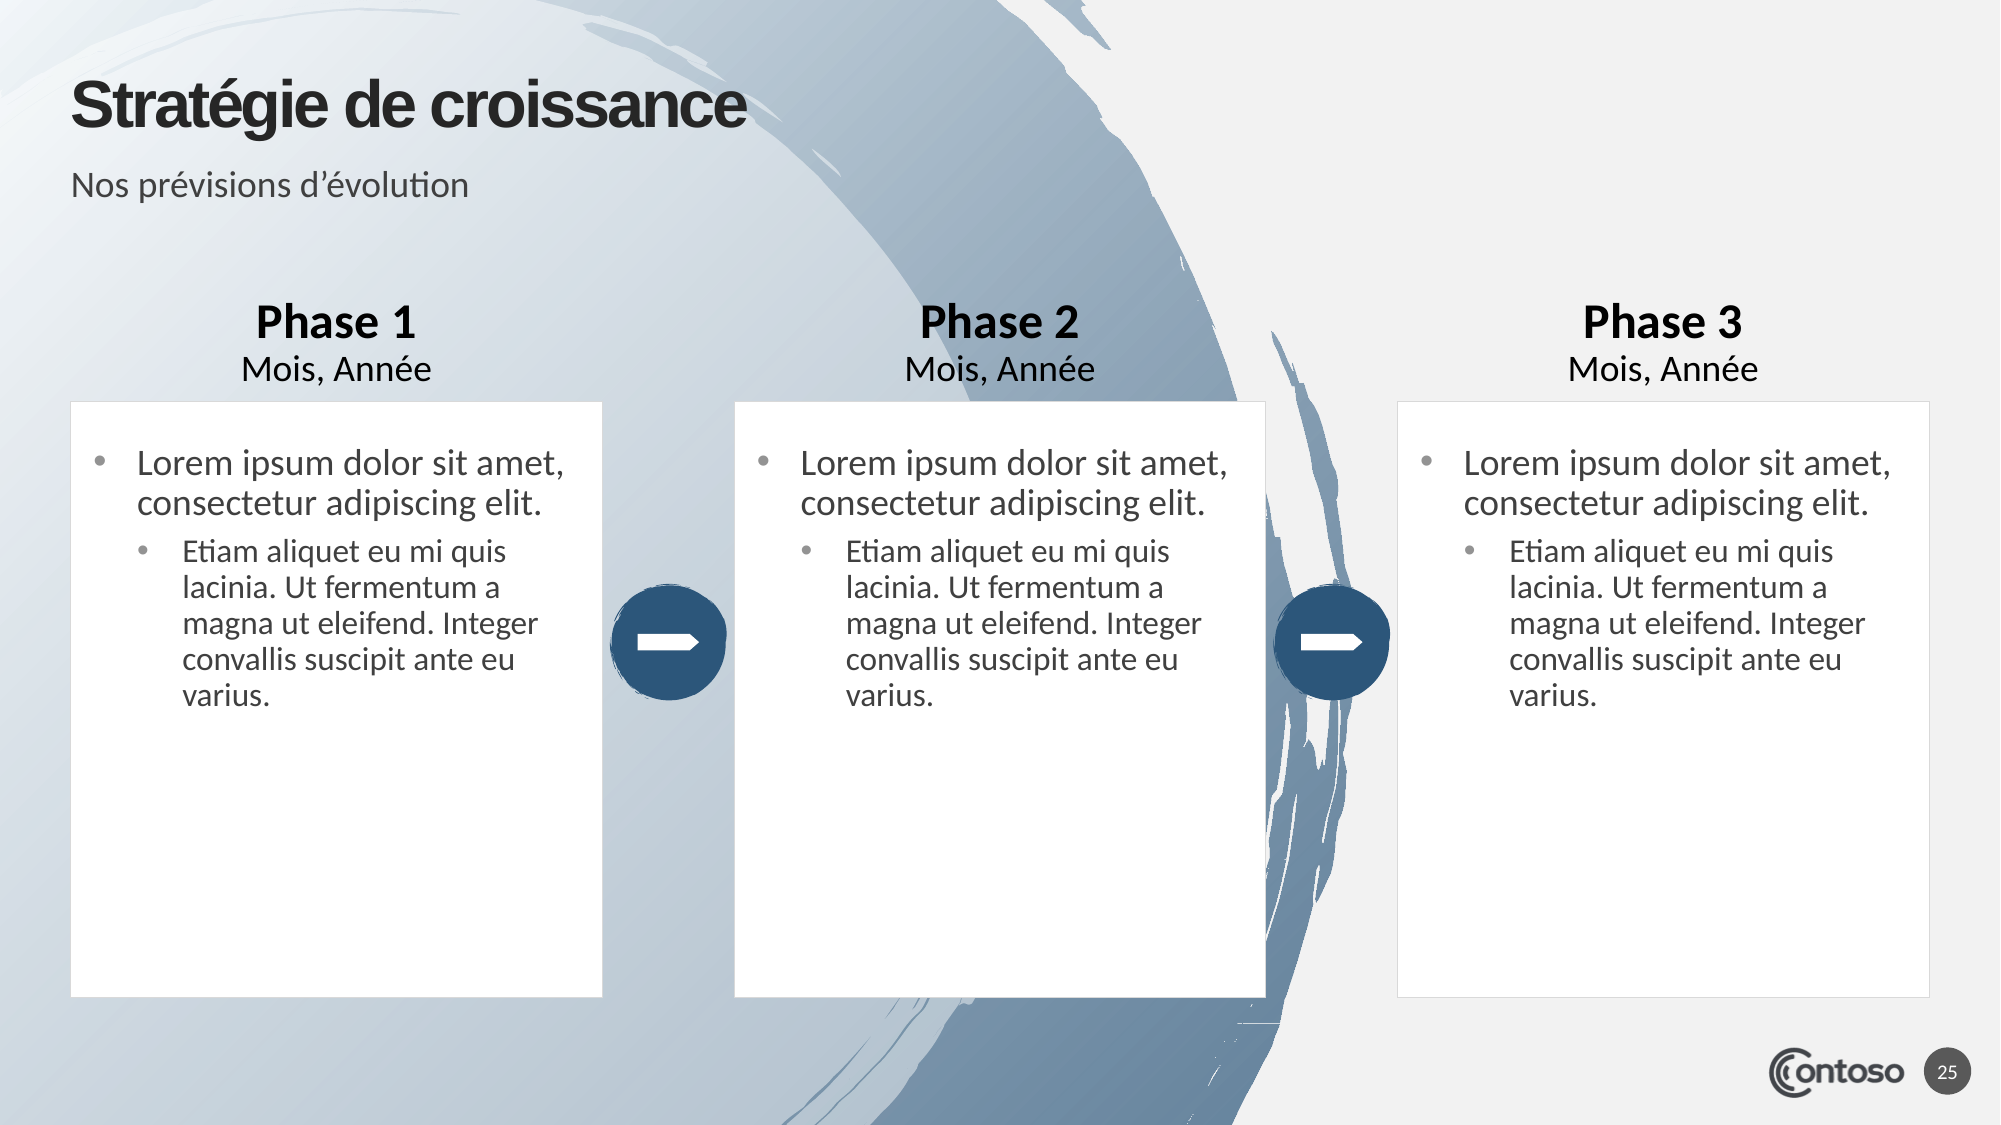

# Stratégie de croissance
Nos prévisions d’évolution
Phase 1
Mois, Année
Phase 2
Mois, Année
Phase 3
Mois, Année
Lorem ipsum dolor sit amet, consectetur adipiscing elit.
Etiam aliquet eu mi quis lacinia. Ut fermentum a magna ut eleifend. Integer convallis suscipit ante eu varius.

Lorem ipsum dolor sit amet, consectetur adipiscing elit.
Etiam aliquet eu mi quis lacinia. Ut fermentum a magna ut eleifend. Integer convallis suscipit ante eu varius.

Lorem ipsum dolor sit amet, consectetur adipiscing elit.
Etiam aliquet eu mi quis lacinia. Ut fermentum a magna ut eleifend. Integer convallis suscipit ante eu varius.

25